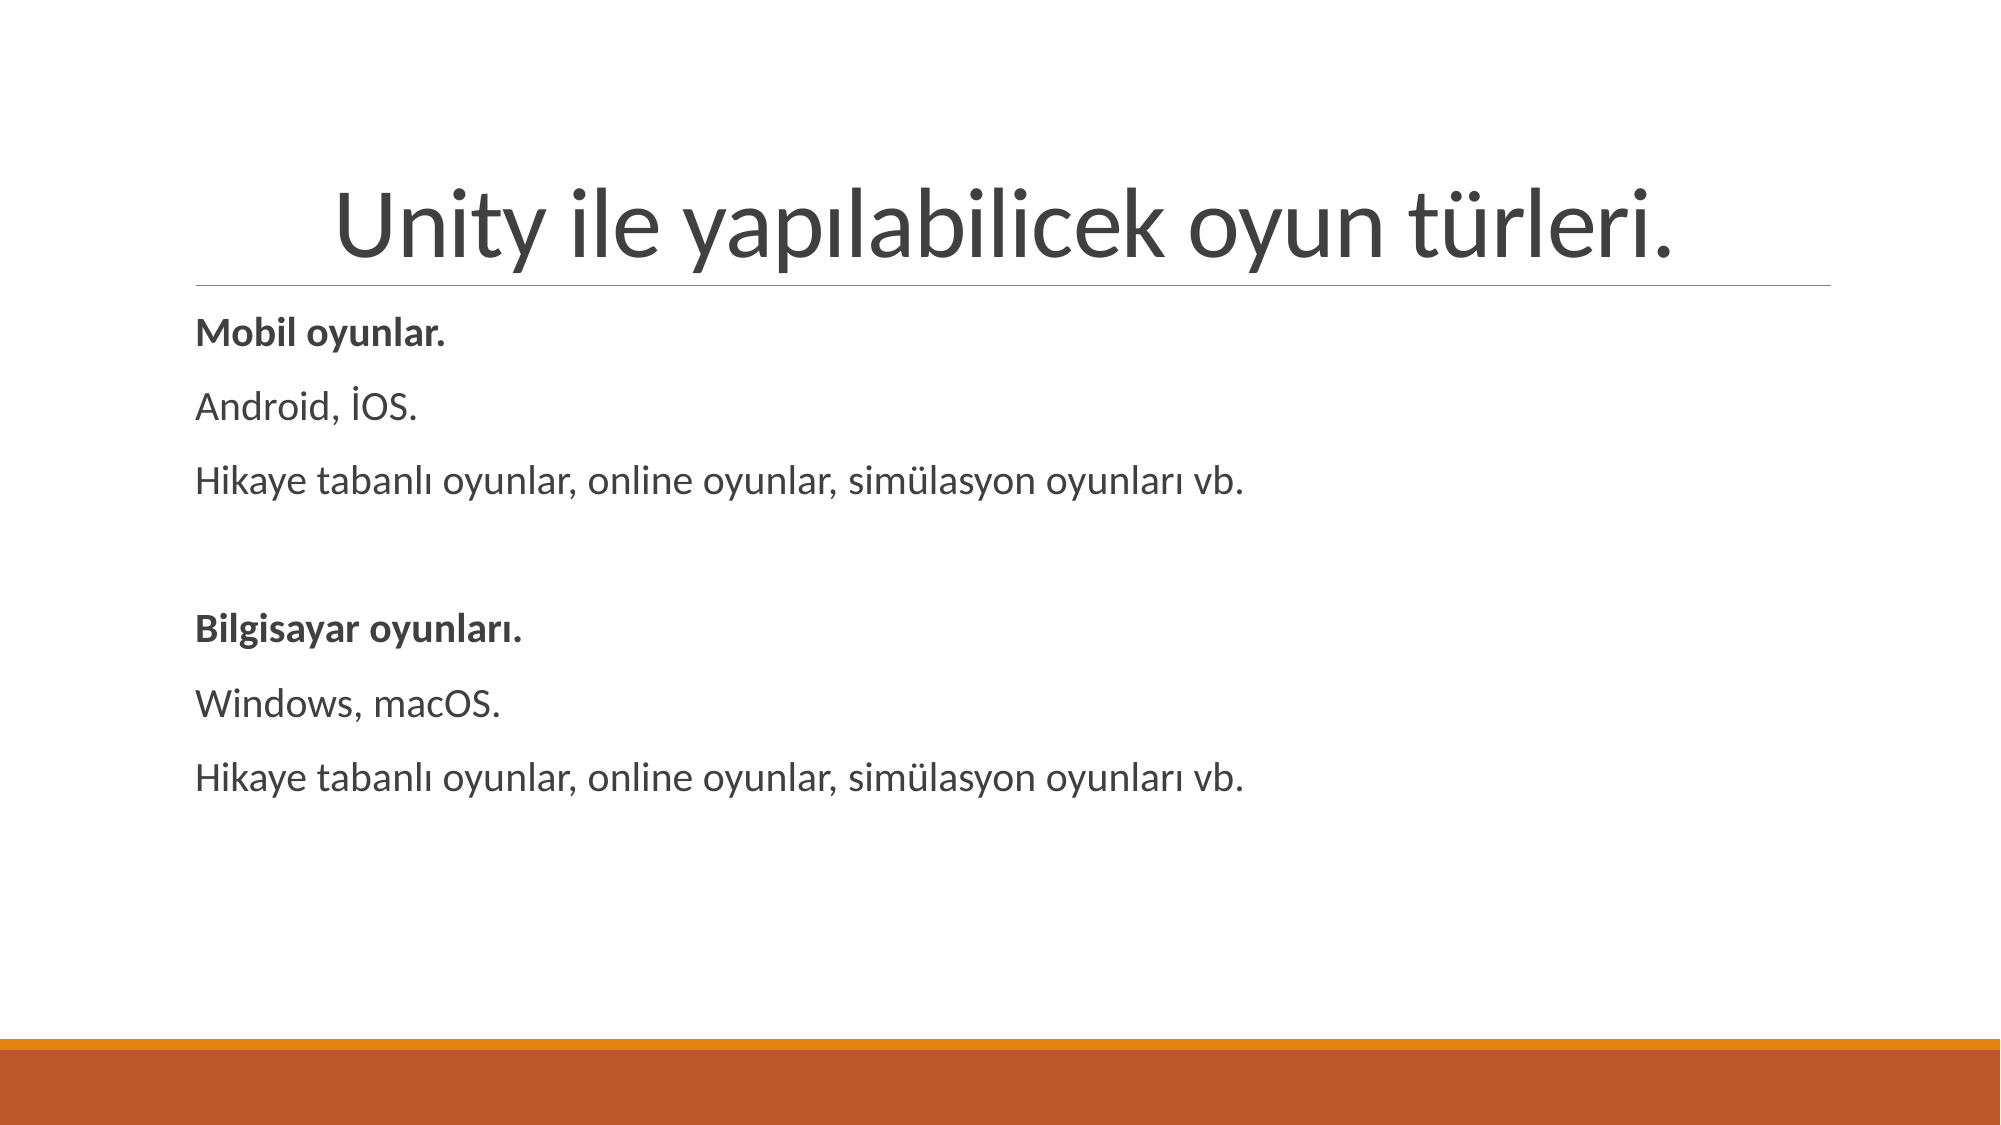

# Unity ile yapılabilicek oyun türleri.
Mobil oyunlar.
Android, İOS.
Hikaye tabanlı oyunlar, online oyunlar, simülasyon oyunları vb.

Bilgisayar oyunları.
Windows, macOS.
Hikaye tabanlı oyunlar, online oyunlar, simülasyon oyunları vb.